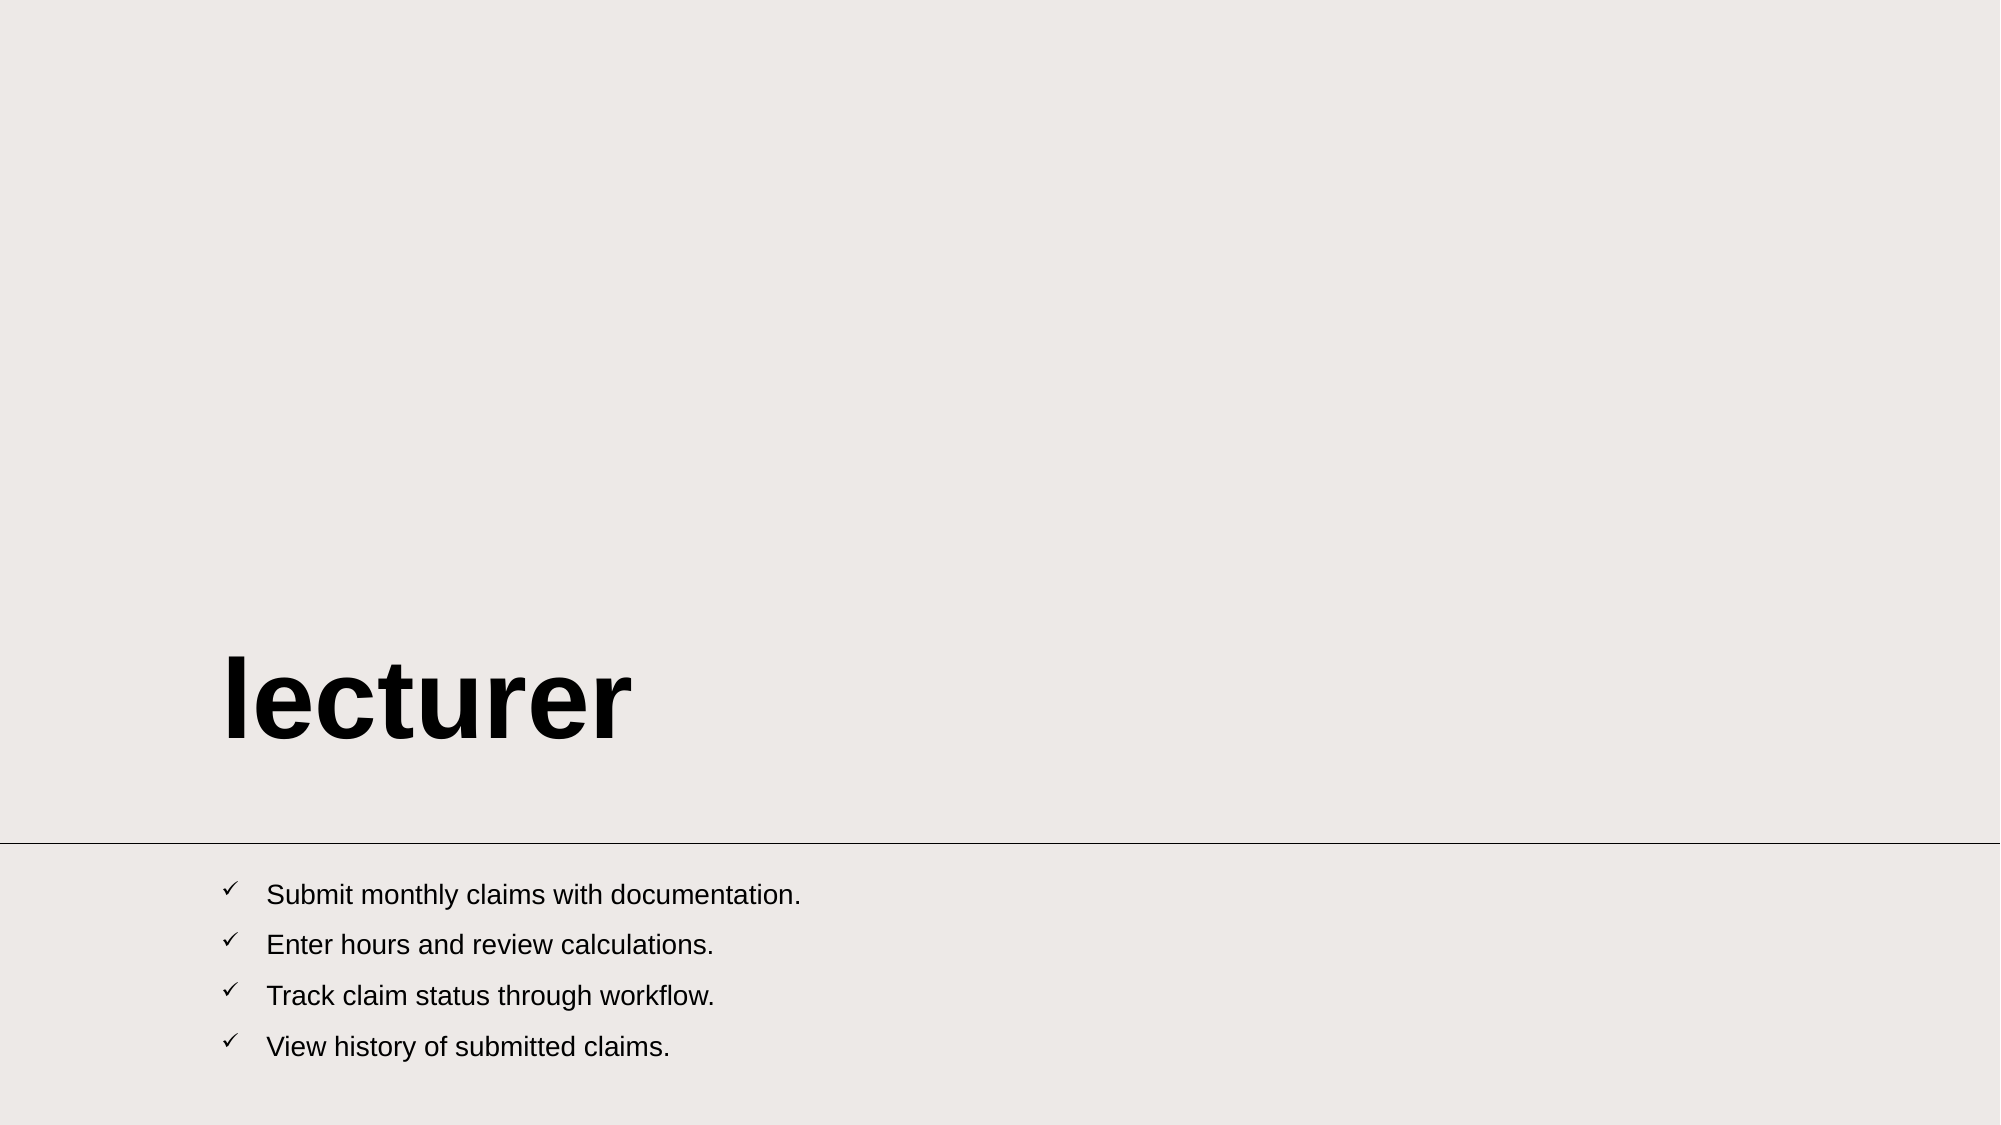

# lecturer
Submit monthly claims with documentation.
Enter hours and review calculations.
Track claim status through workflow.
View history of submitted claims.